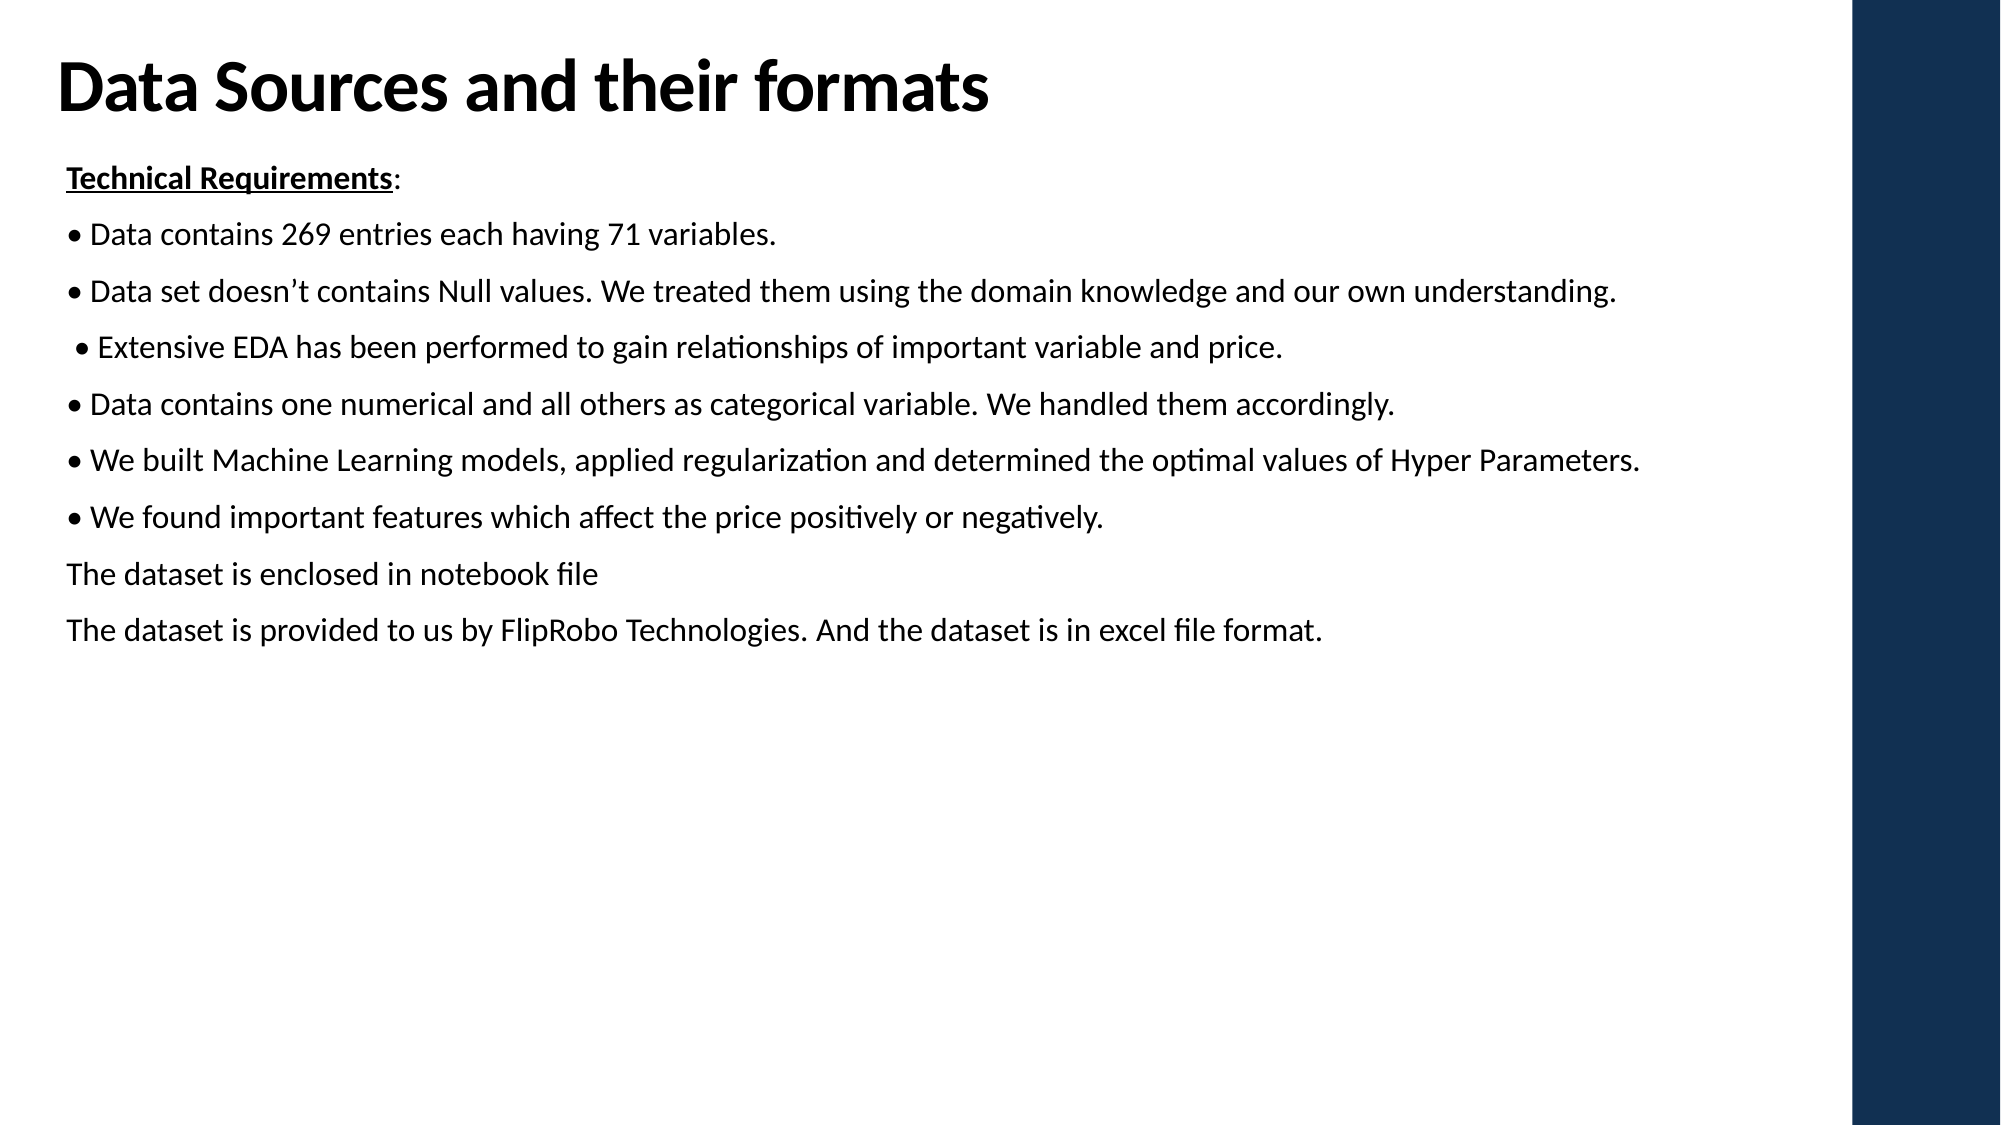

# Data Sources and their formats
Technical Requirements:
• Data contains 269 entries each having 71 variables.
• Data set doesn’t contains Null values. We treated them using the domain knowledge and our own understanding.
 • Extensive EDA has been performed to gain relationships of important variable and price.
• Data contains one numerical and all others as categorical variable. We handled them accordingly.
• We built Machine Learning models, applied regularization and determined the optimal values of Hyper Parameters.
• We found important features which affect the price positively or negatively.
The dataset is enclosed in notebook file
The dataset is provided to us by FlipRobo Technologies. And the dataset is in excel file format.